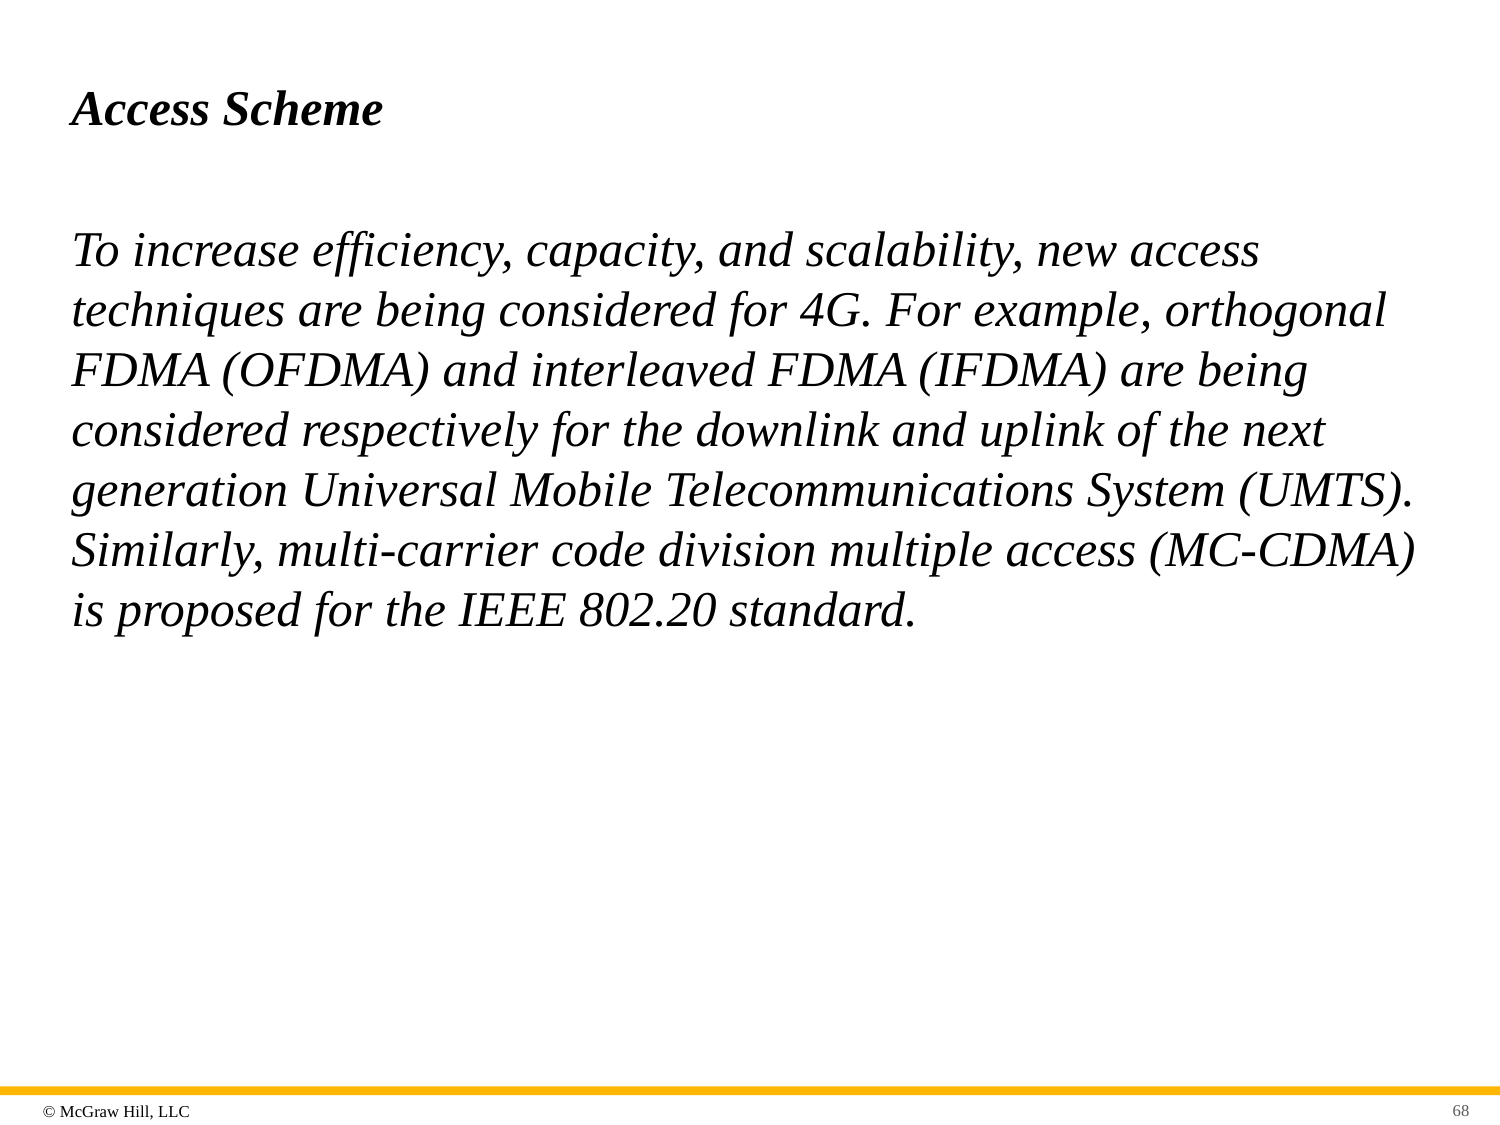

# Access Scheme
To increase efficiency, capacity, and scalability, new access techniques are being considered for 4G. For example, orthogonal FDMA (OFDMA) and interleaved FDMA (IFDMA) are being considered respectively for the downlink and uplink of the next generation Universal Mobile Telecommunications System (UMTS). Similarly, multi-carrier code division multiple access (MC-CDMA) is proposed for the IEEE 802.20 standard.
68